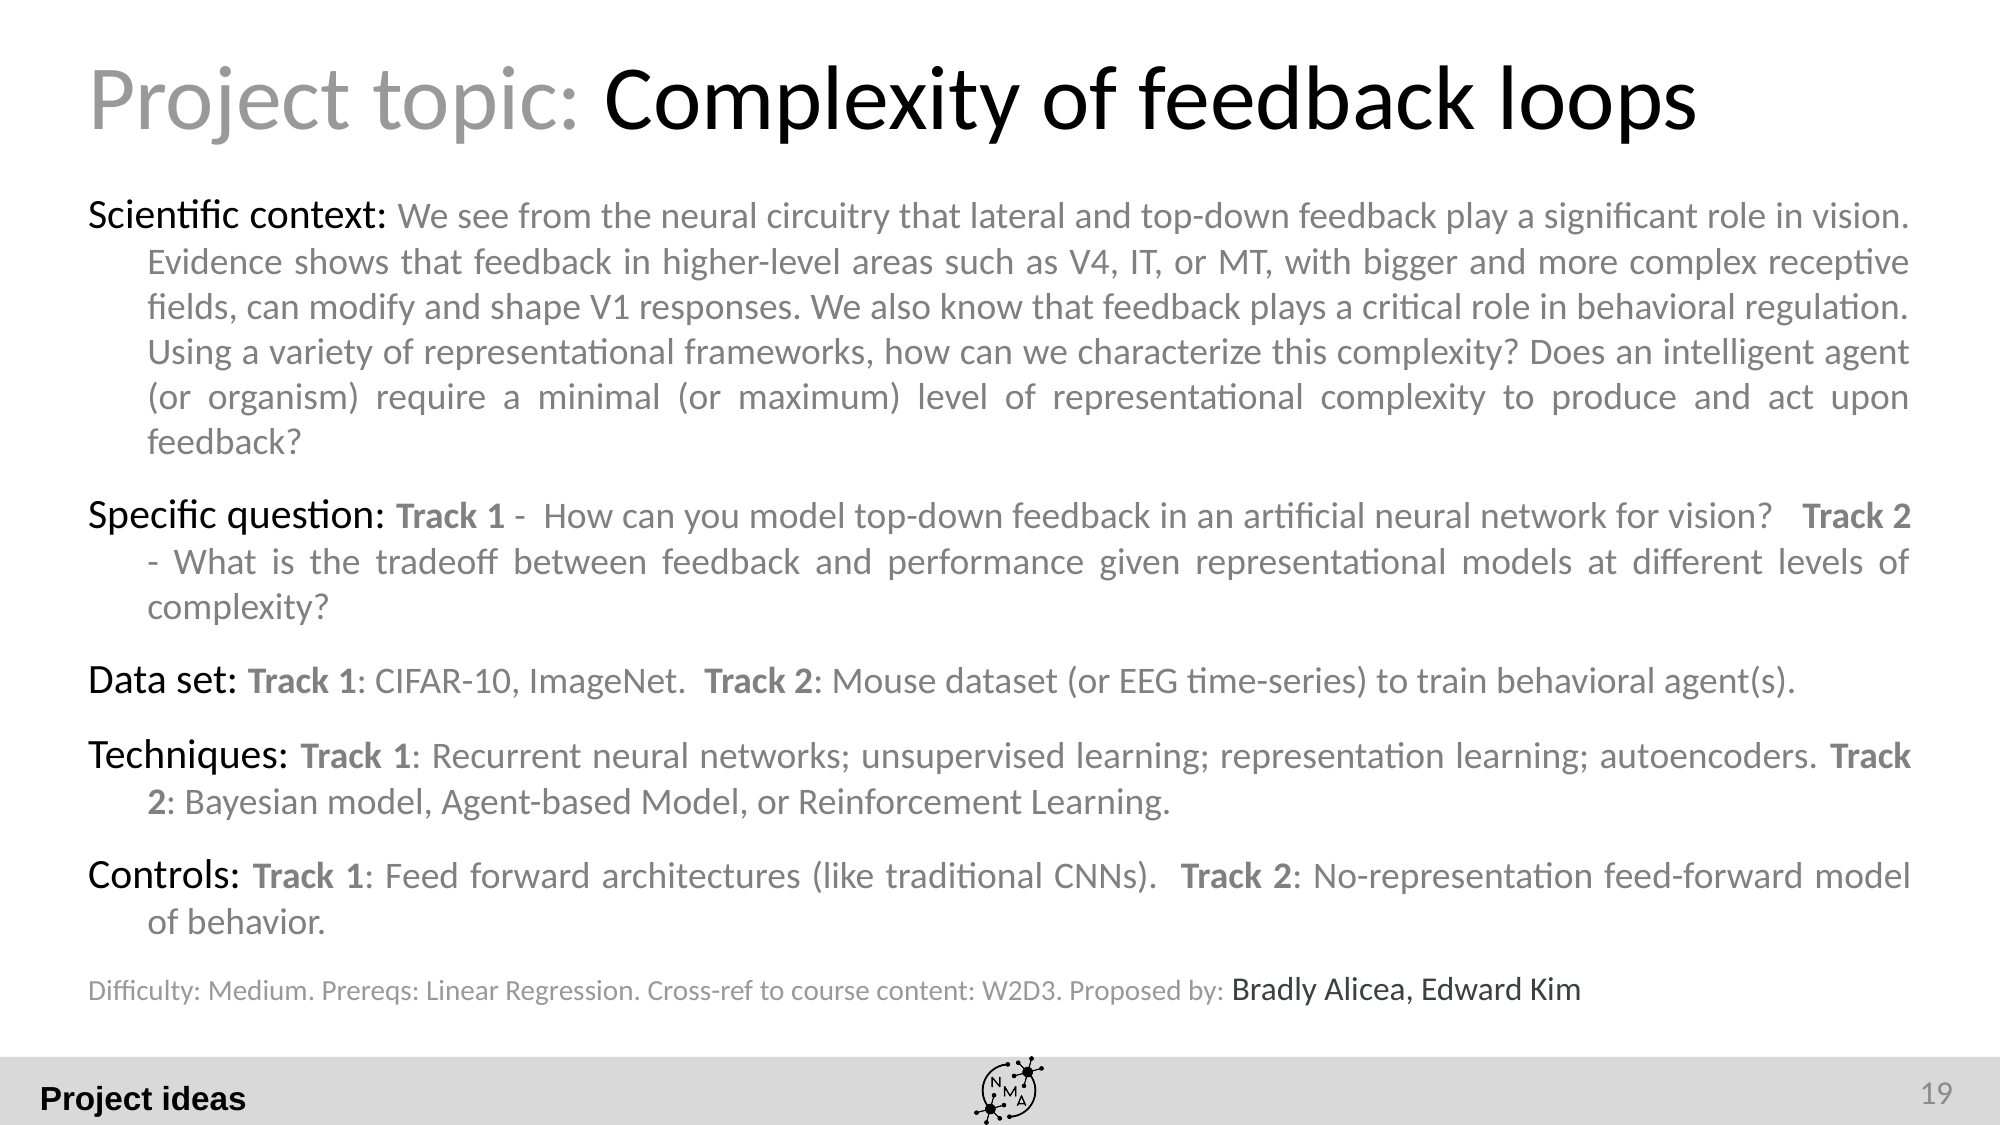

# Project topic: Complexity of feedback loops
Scientific context: We see from the neural circuitry that lateral and top-down feedback play a significant role in vision. Evidence shows that feedback in higher-level areas such as V4, IT, or MT, with bigger and more complex receptive fields, can modify and shape V1 responses. We also know that feedback plays a critical role in behavioral regulation. Using a variety of representational frameworks, how can we characterize this complexity? Does an intelligent agent (or organism) require a minimal (or maximum) level of representational complexity to produce and act upon feedback?
Specific question: Track 1 -  How can you model top-down feedback in an artificial neural network for vision?   Track 2 - What is the tradeoff between feedback and performance given representational models at different levels of complexity?
Data set: Track 1: CIFAR-10, ImageNet.  Track 2: Mouse dataset (or EEG time-series) to train behavioral agent(s).
Techniques: Track 1: Recurrent neural networks; unsupervised learning; representation learning; autoencoders. Track 2: Bayesian model, Agent-based Model, or Reinforcement Learning.
Controls: Track 1: Feed forward architectures (like traditional CNNs).  Track 2: No-representation feed-forward model of behavior.
Difficulty: Medium. Prereqs: Linear Regression. Cross-ref to course content: W2D3. Proposed by: Bradly Alicea, Edward Kim
19